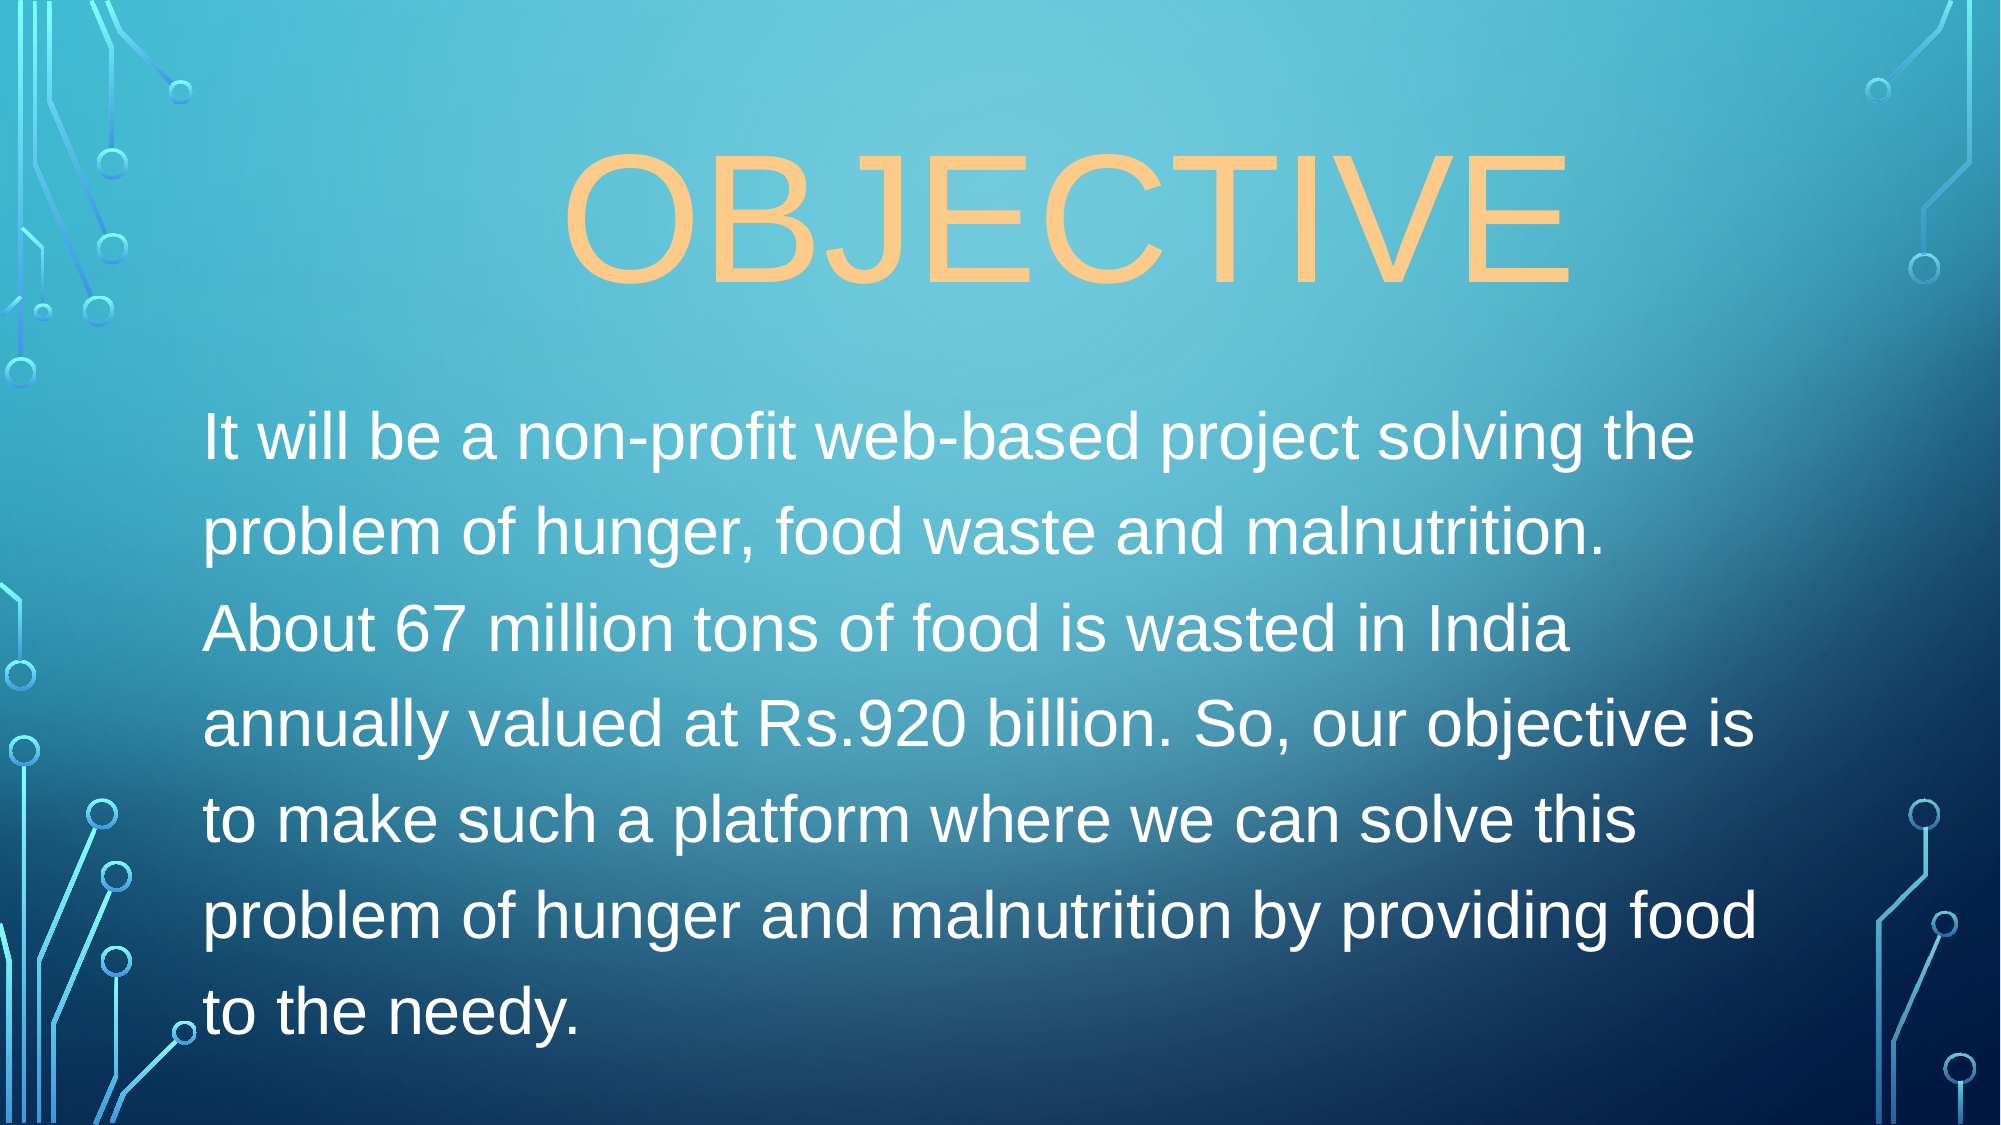

# OBJECTIVE
It will be a non-profit web-based project solving the problem of hunger, food waste and malnutrition. About 67 million tons of food is wasted in India annually valued at Rs.920 billion. So, our objective is to make such a platform where we can solve this problem of hunger and malnutrition by providing food to the needy.